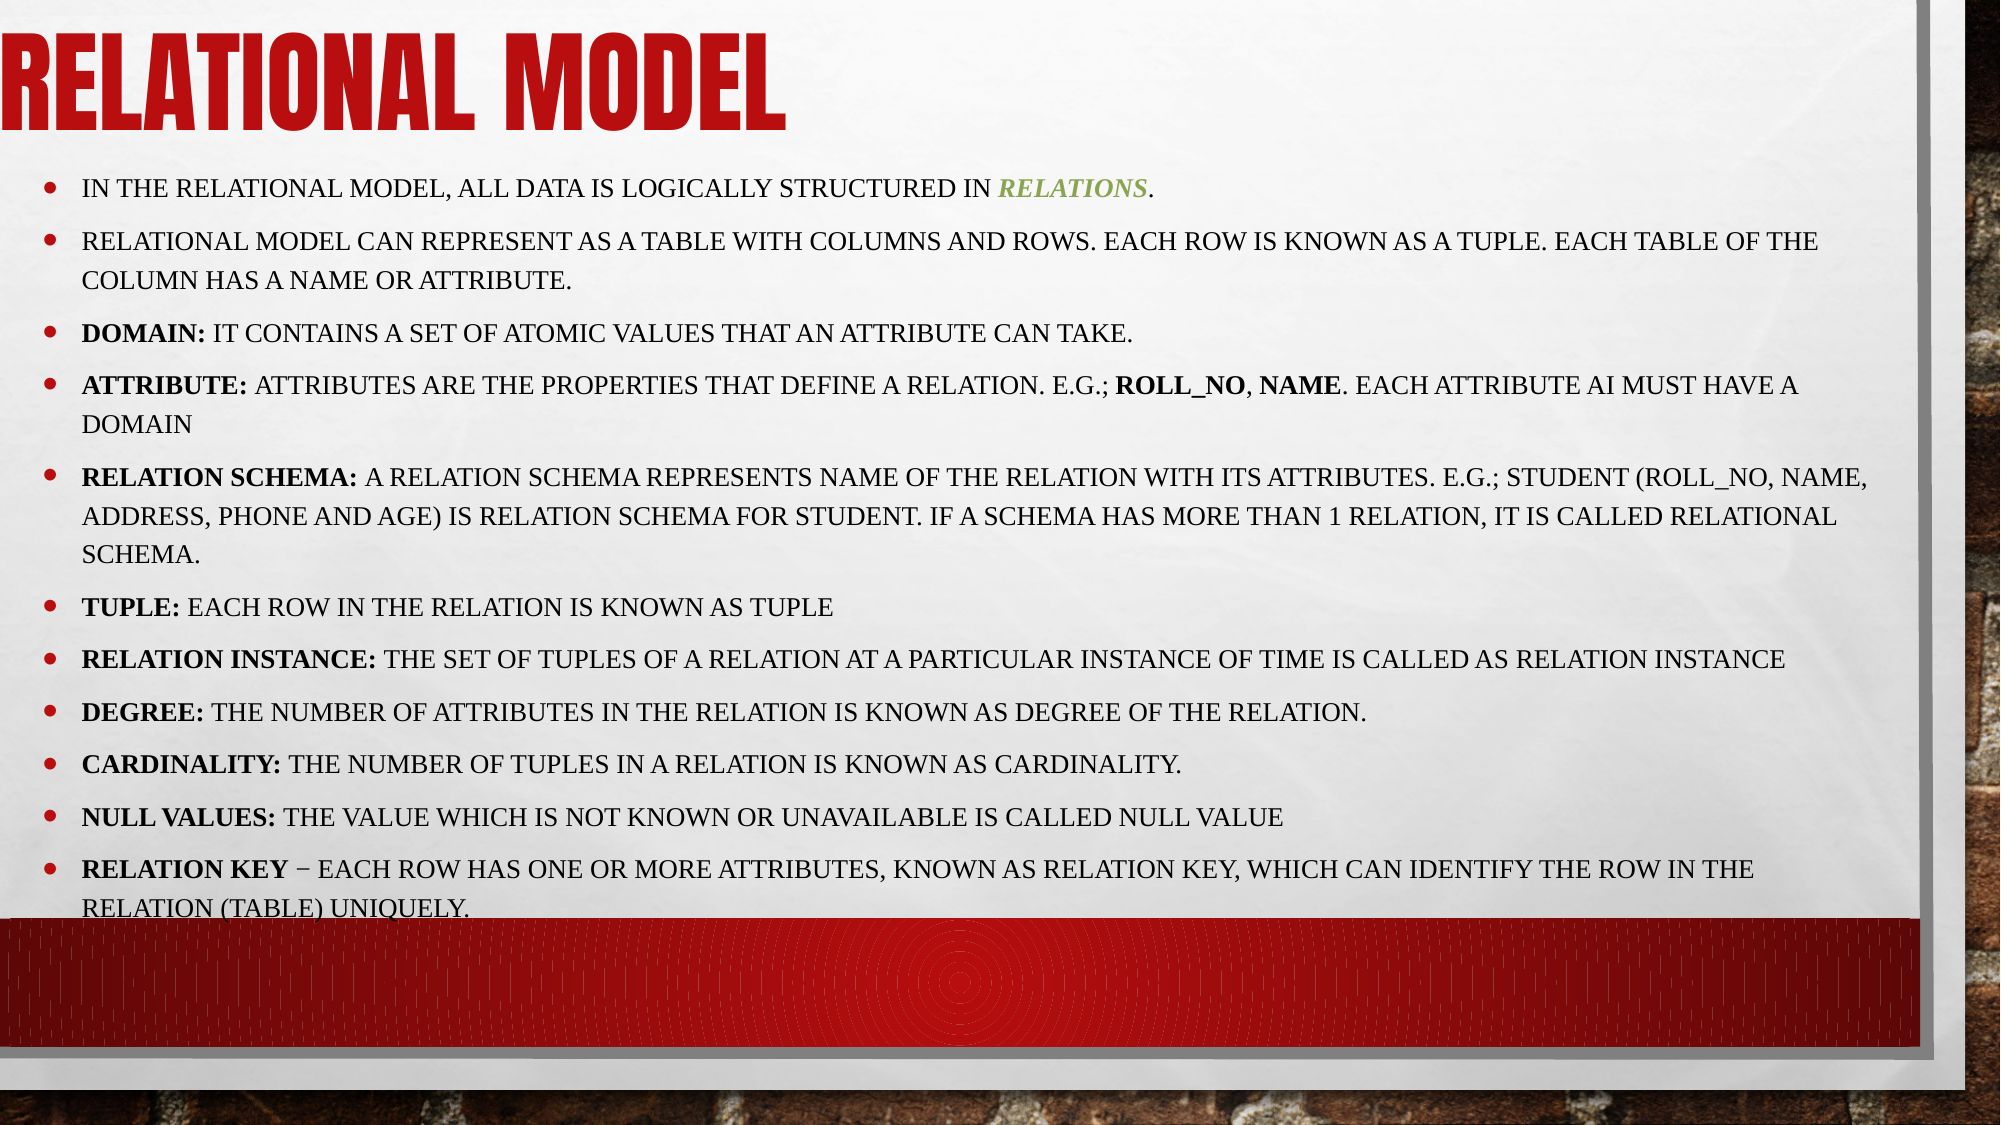

# Relational model
In the relational model, all data is logically structured in relations.
Relational model can represent as a table with columns and rows. Each row is known as a tuple. Each table of the column has a name or attribute.
Domain: It contains a set of atomic values that an attribute can take.
Attribute: Attributes are the properties that define a relation. e.g.; ROLL_NO, NAME. Each attribute Ai must have a domain
Relation Schema: A relation schema represents name of the relation with its attributes. e.g.; STUDENT (ROLL_NO, NAME, ADDRESS, PHONE and AGE) is relation schema for STUDENT. If a schema has more than 1 relation, it is called Relational Schema.
Tuple: Each row in the relation is known as tuple
Relation Instance: The set of tuples of a relation at a particular instance of time is called as relation instance
Degree: The number of attributes in the relation is known as degree of the relation.
Cardinality: The number of tuples in a relation is known as cardinality.
NULL Values: The value which is not known or unavailable is called NULL value
Relation key − Each row has one or more attributes, known as relation key, which can identify the row in the relation (table) uniquely.